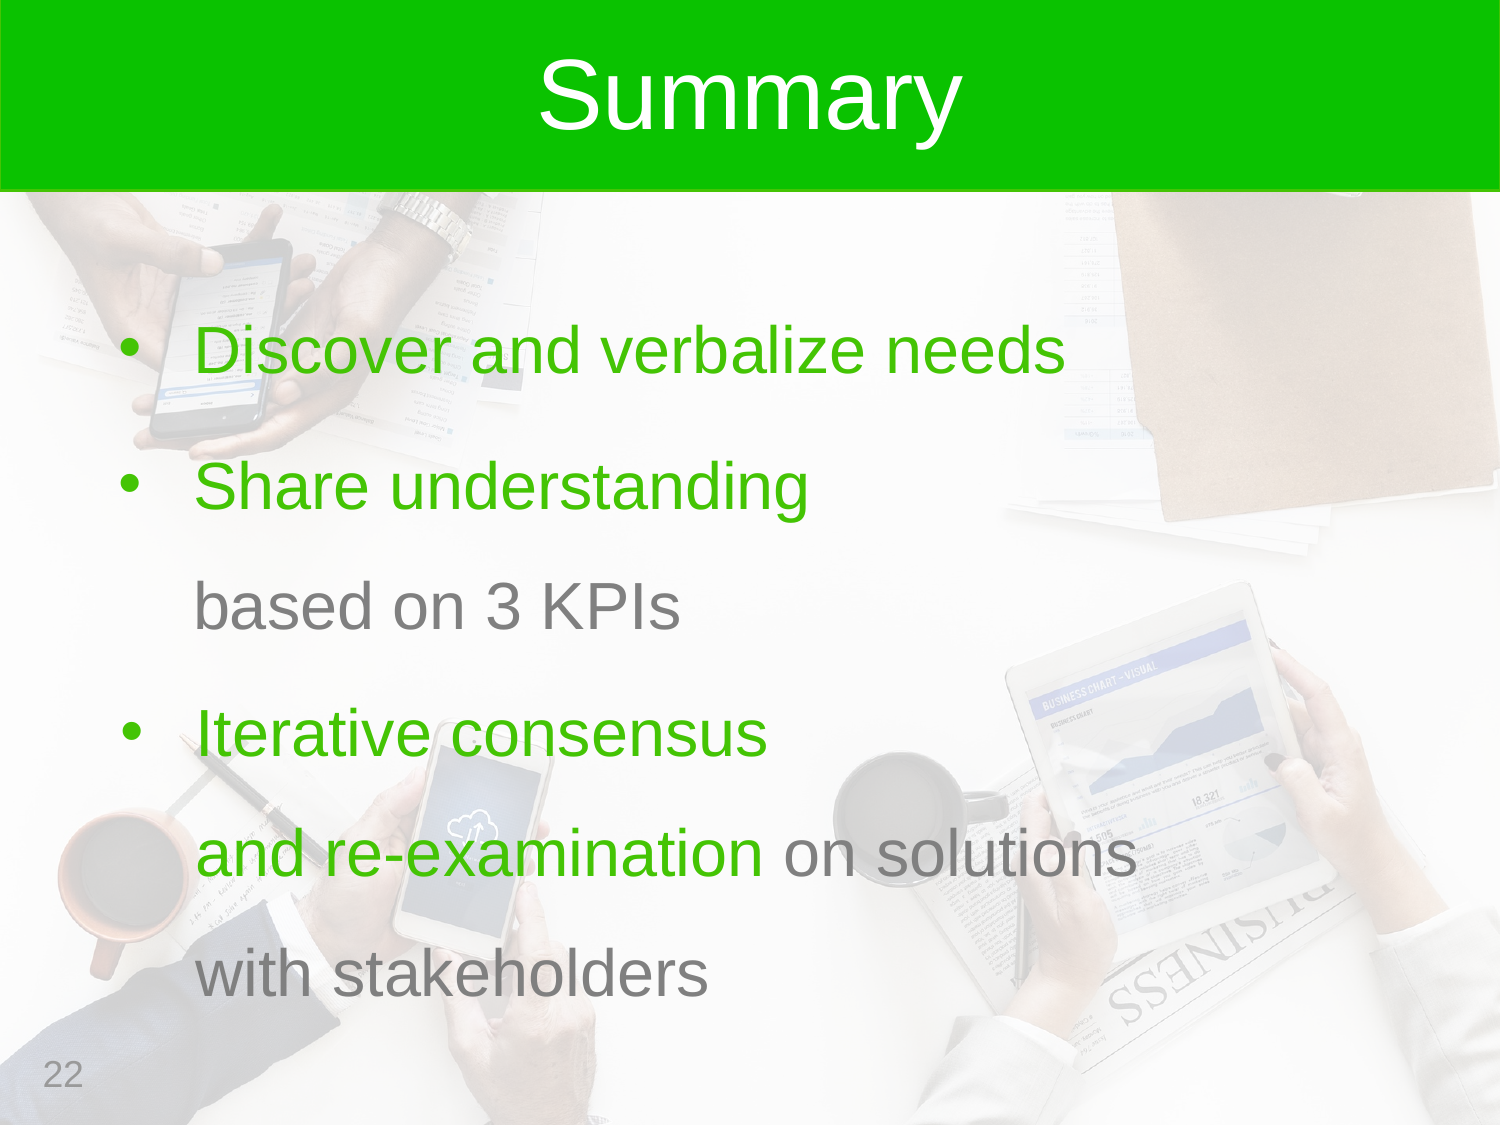

# Summary
Discover and verbalize needs
Share understanding
based on 3 KPIs
Iterative consensus
and re-examination on solutions
with stakeholders
22